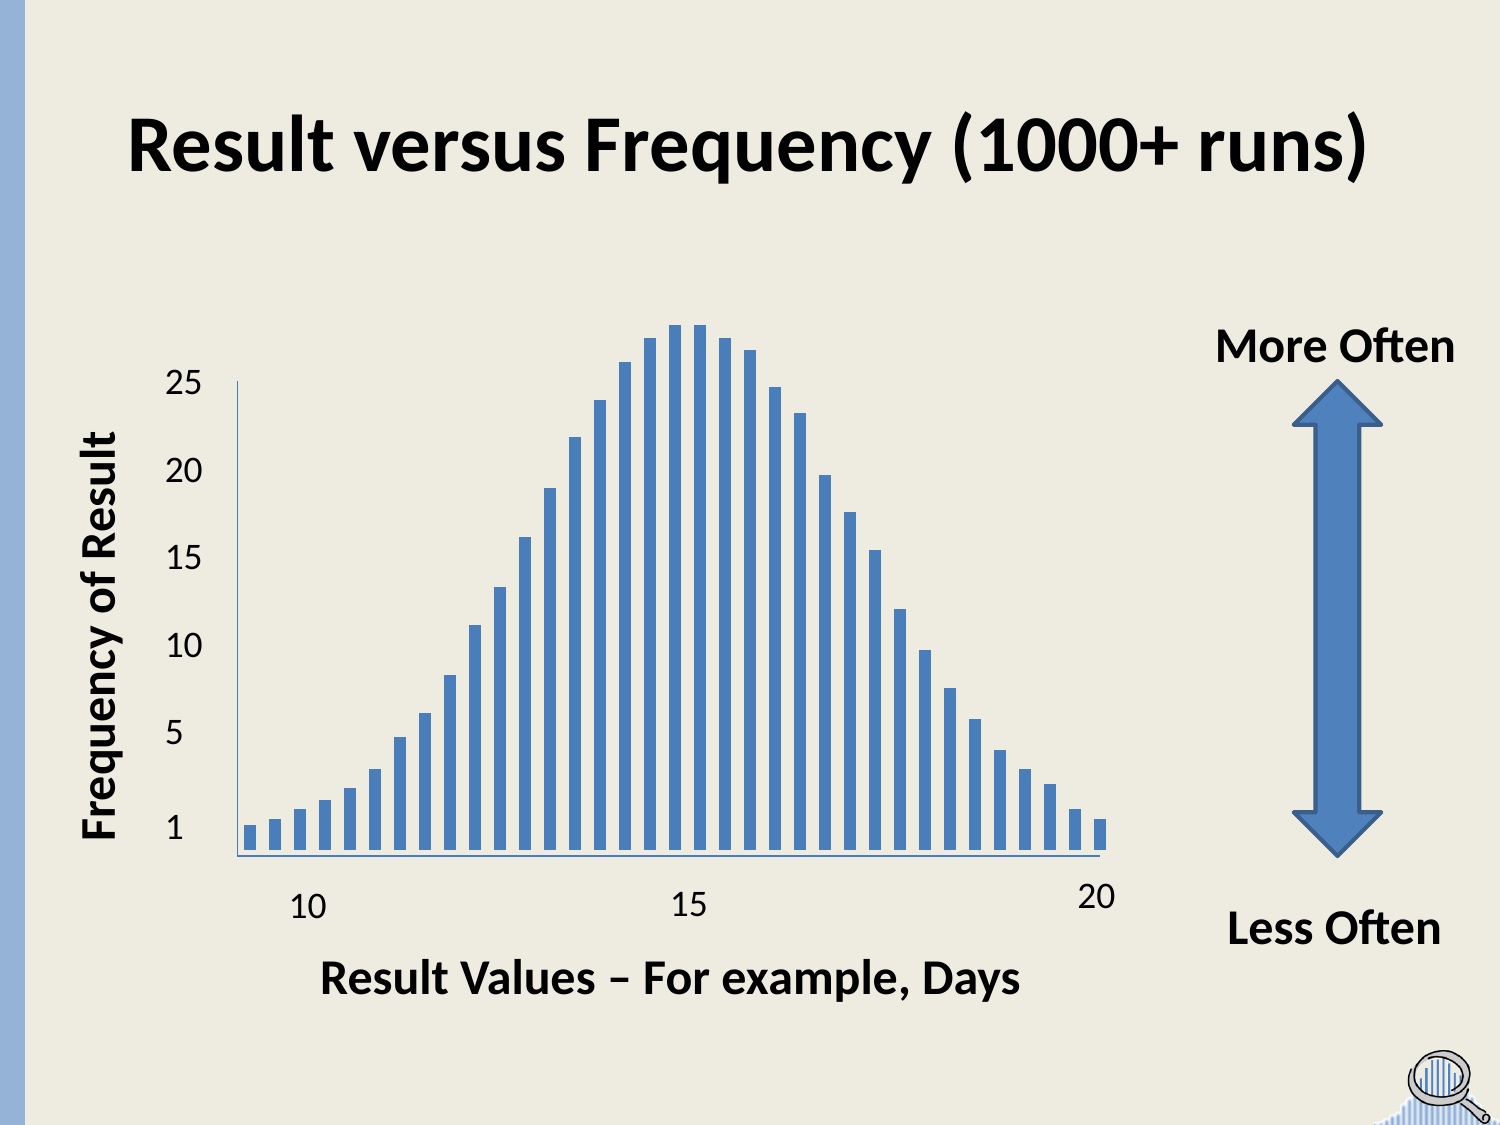

# Result versus Frequency (1000+ runs)
More Often
25

20
15
Frequency of Result
10
5
1
20
15
10
Less Often
Result Values – For example, Days